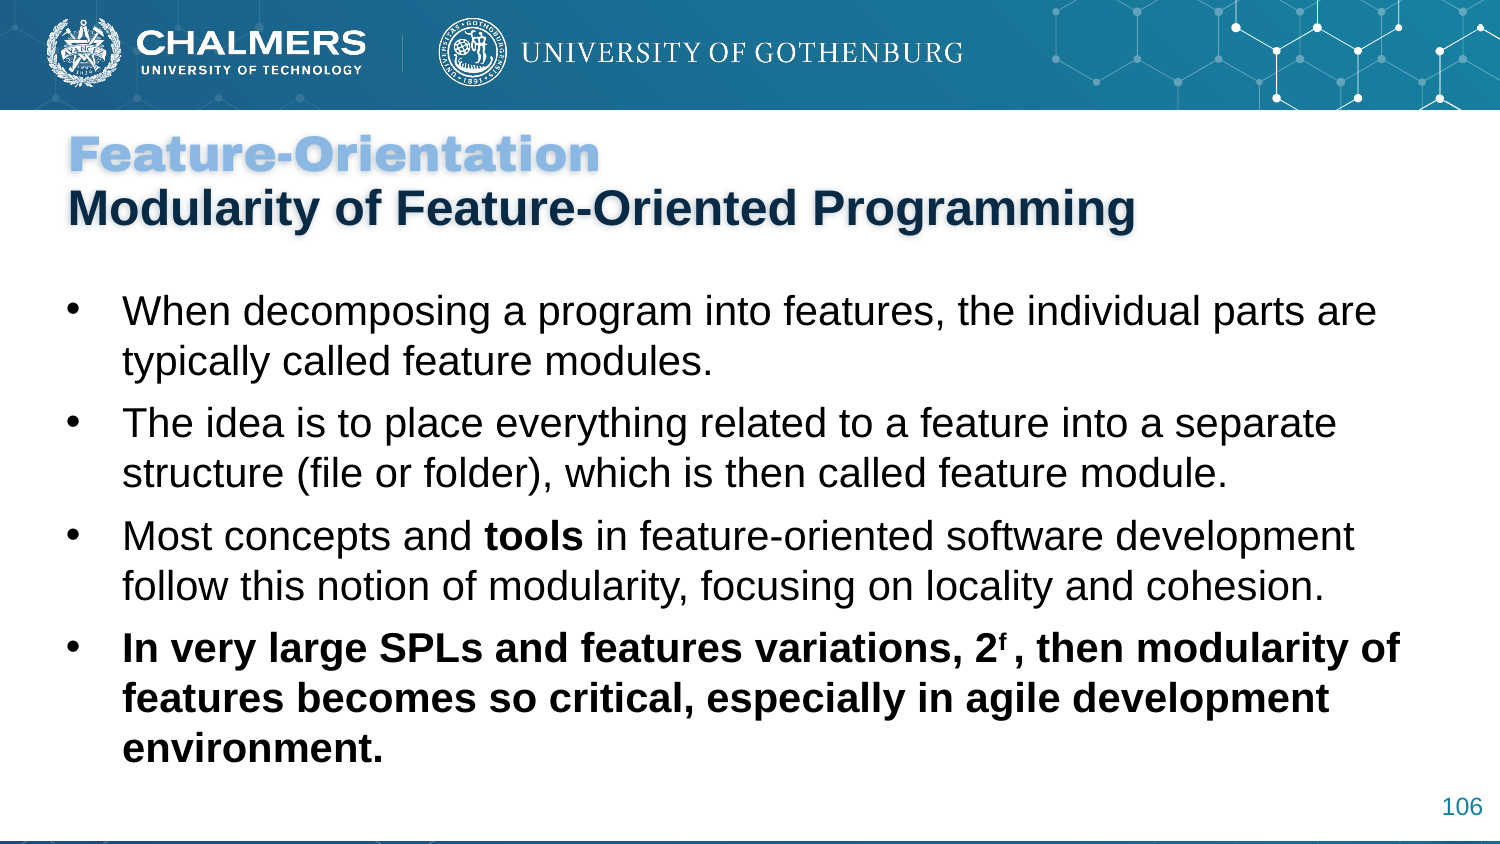

# Feature-Orientation Modularity of Feature-Oriented Programming
When decomposing a program into features, the individual parts are typically called feature modules.
The idea is to place everything related to a feature into a separate structure (file or folder), which is then called feature module.
Most concepts and tools in feature-oriented software development follow this notion of modularity, focusing on locality and cohesion.
In very large SPLs and features variations, 2f , then modularity of features becomes so critical, especially in agile development environment.

106